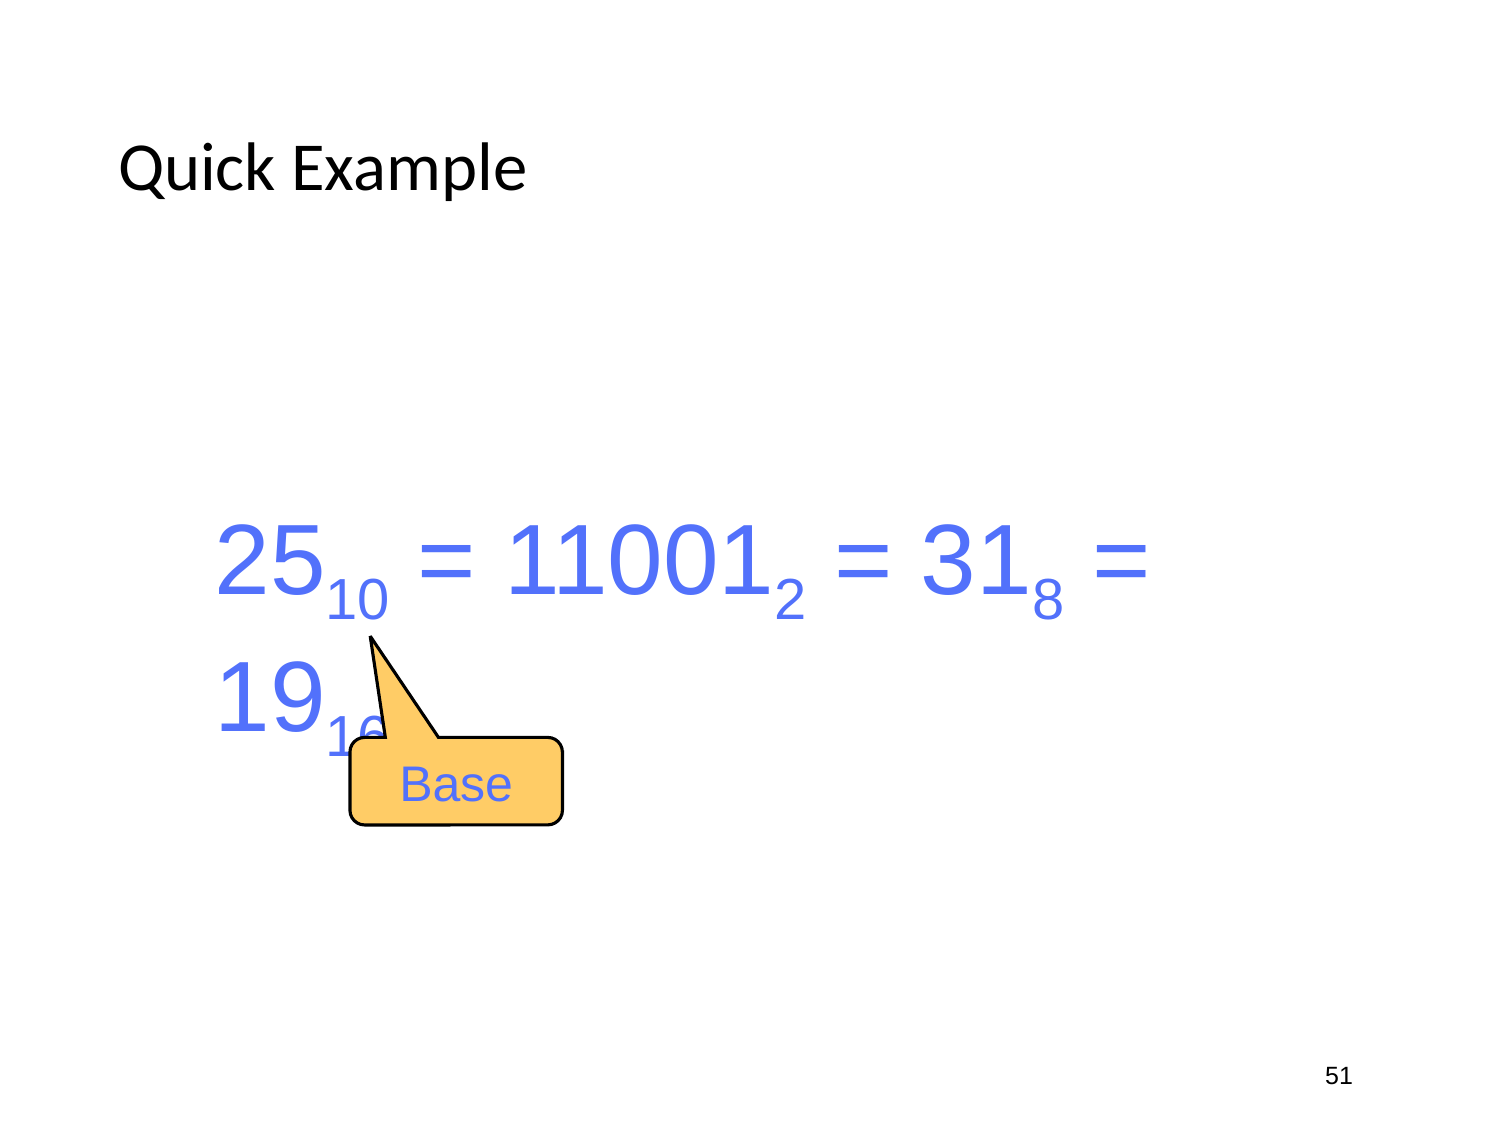

# Quick Example
2510 = 110012 = 318 = 1916
Base